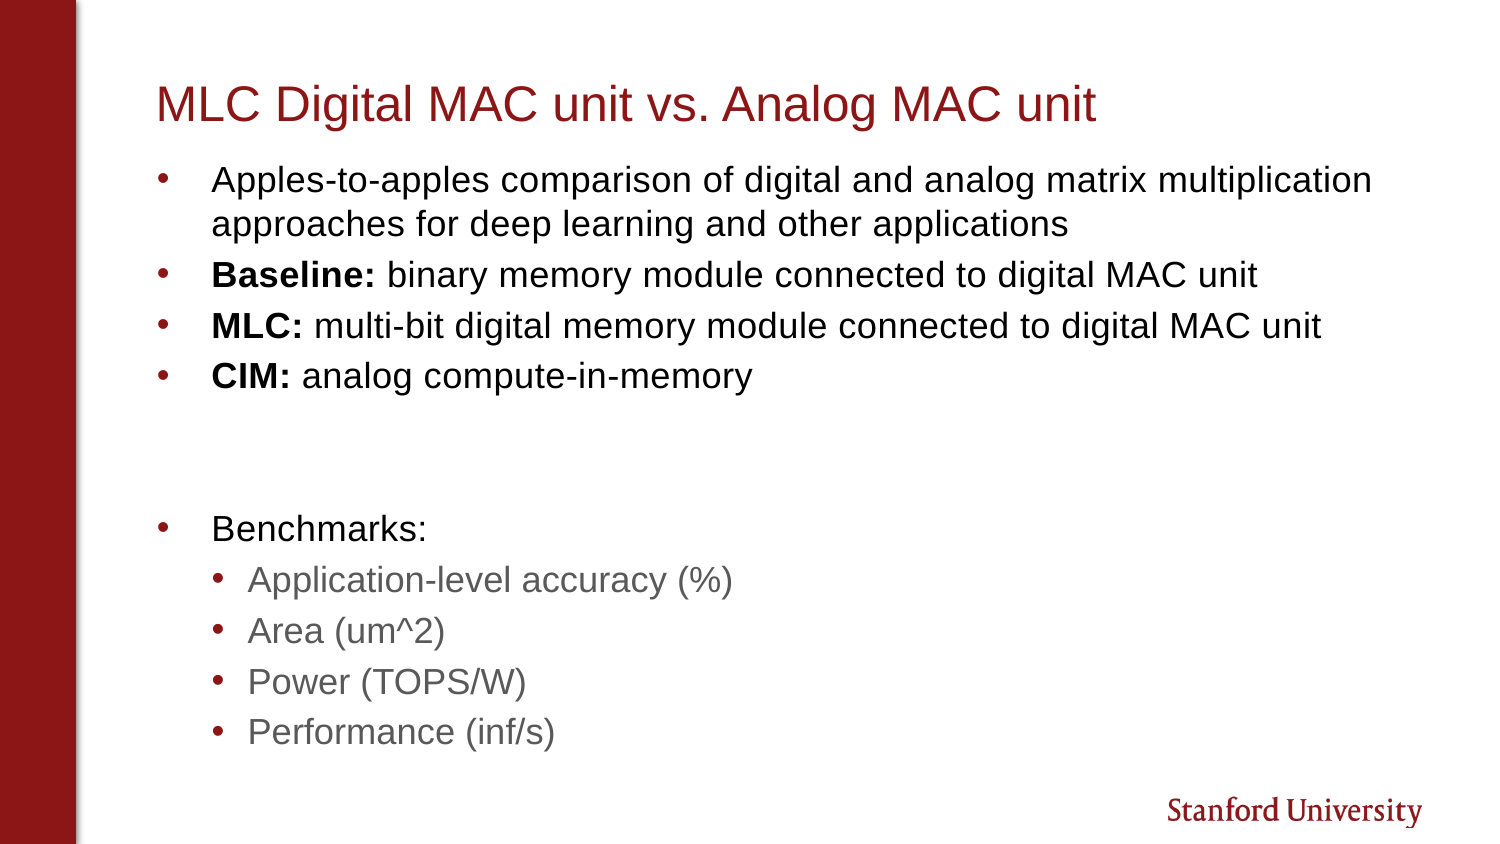

# MLC Digital MAC unit vs. Analog MAC unit
Apples-to-apples comparison of digital and analog matrix multiplication approaches for deep learning and other applications
Baseline: binary memory module connected to digital MAC unit
MLC: multi-bit digital memory module connected to digital MAC unit
CIM: analog compute-in-memory

Benchmarks:
Application-level accuracy (%)
Area (um^2)
Power (TOPS/W)
Performance (inf/s)